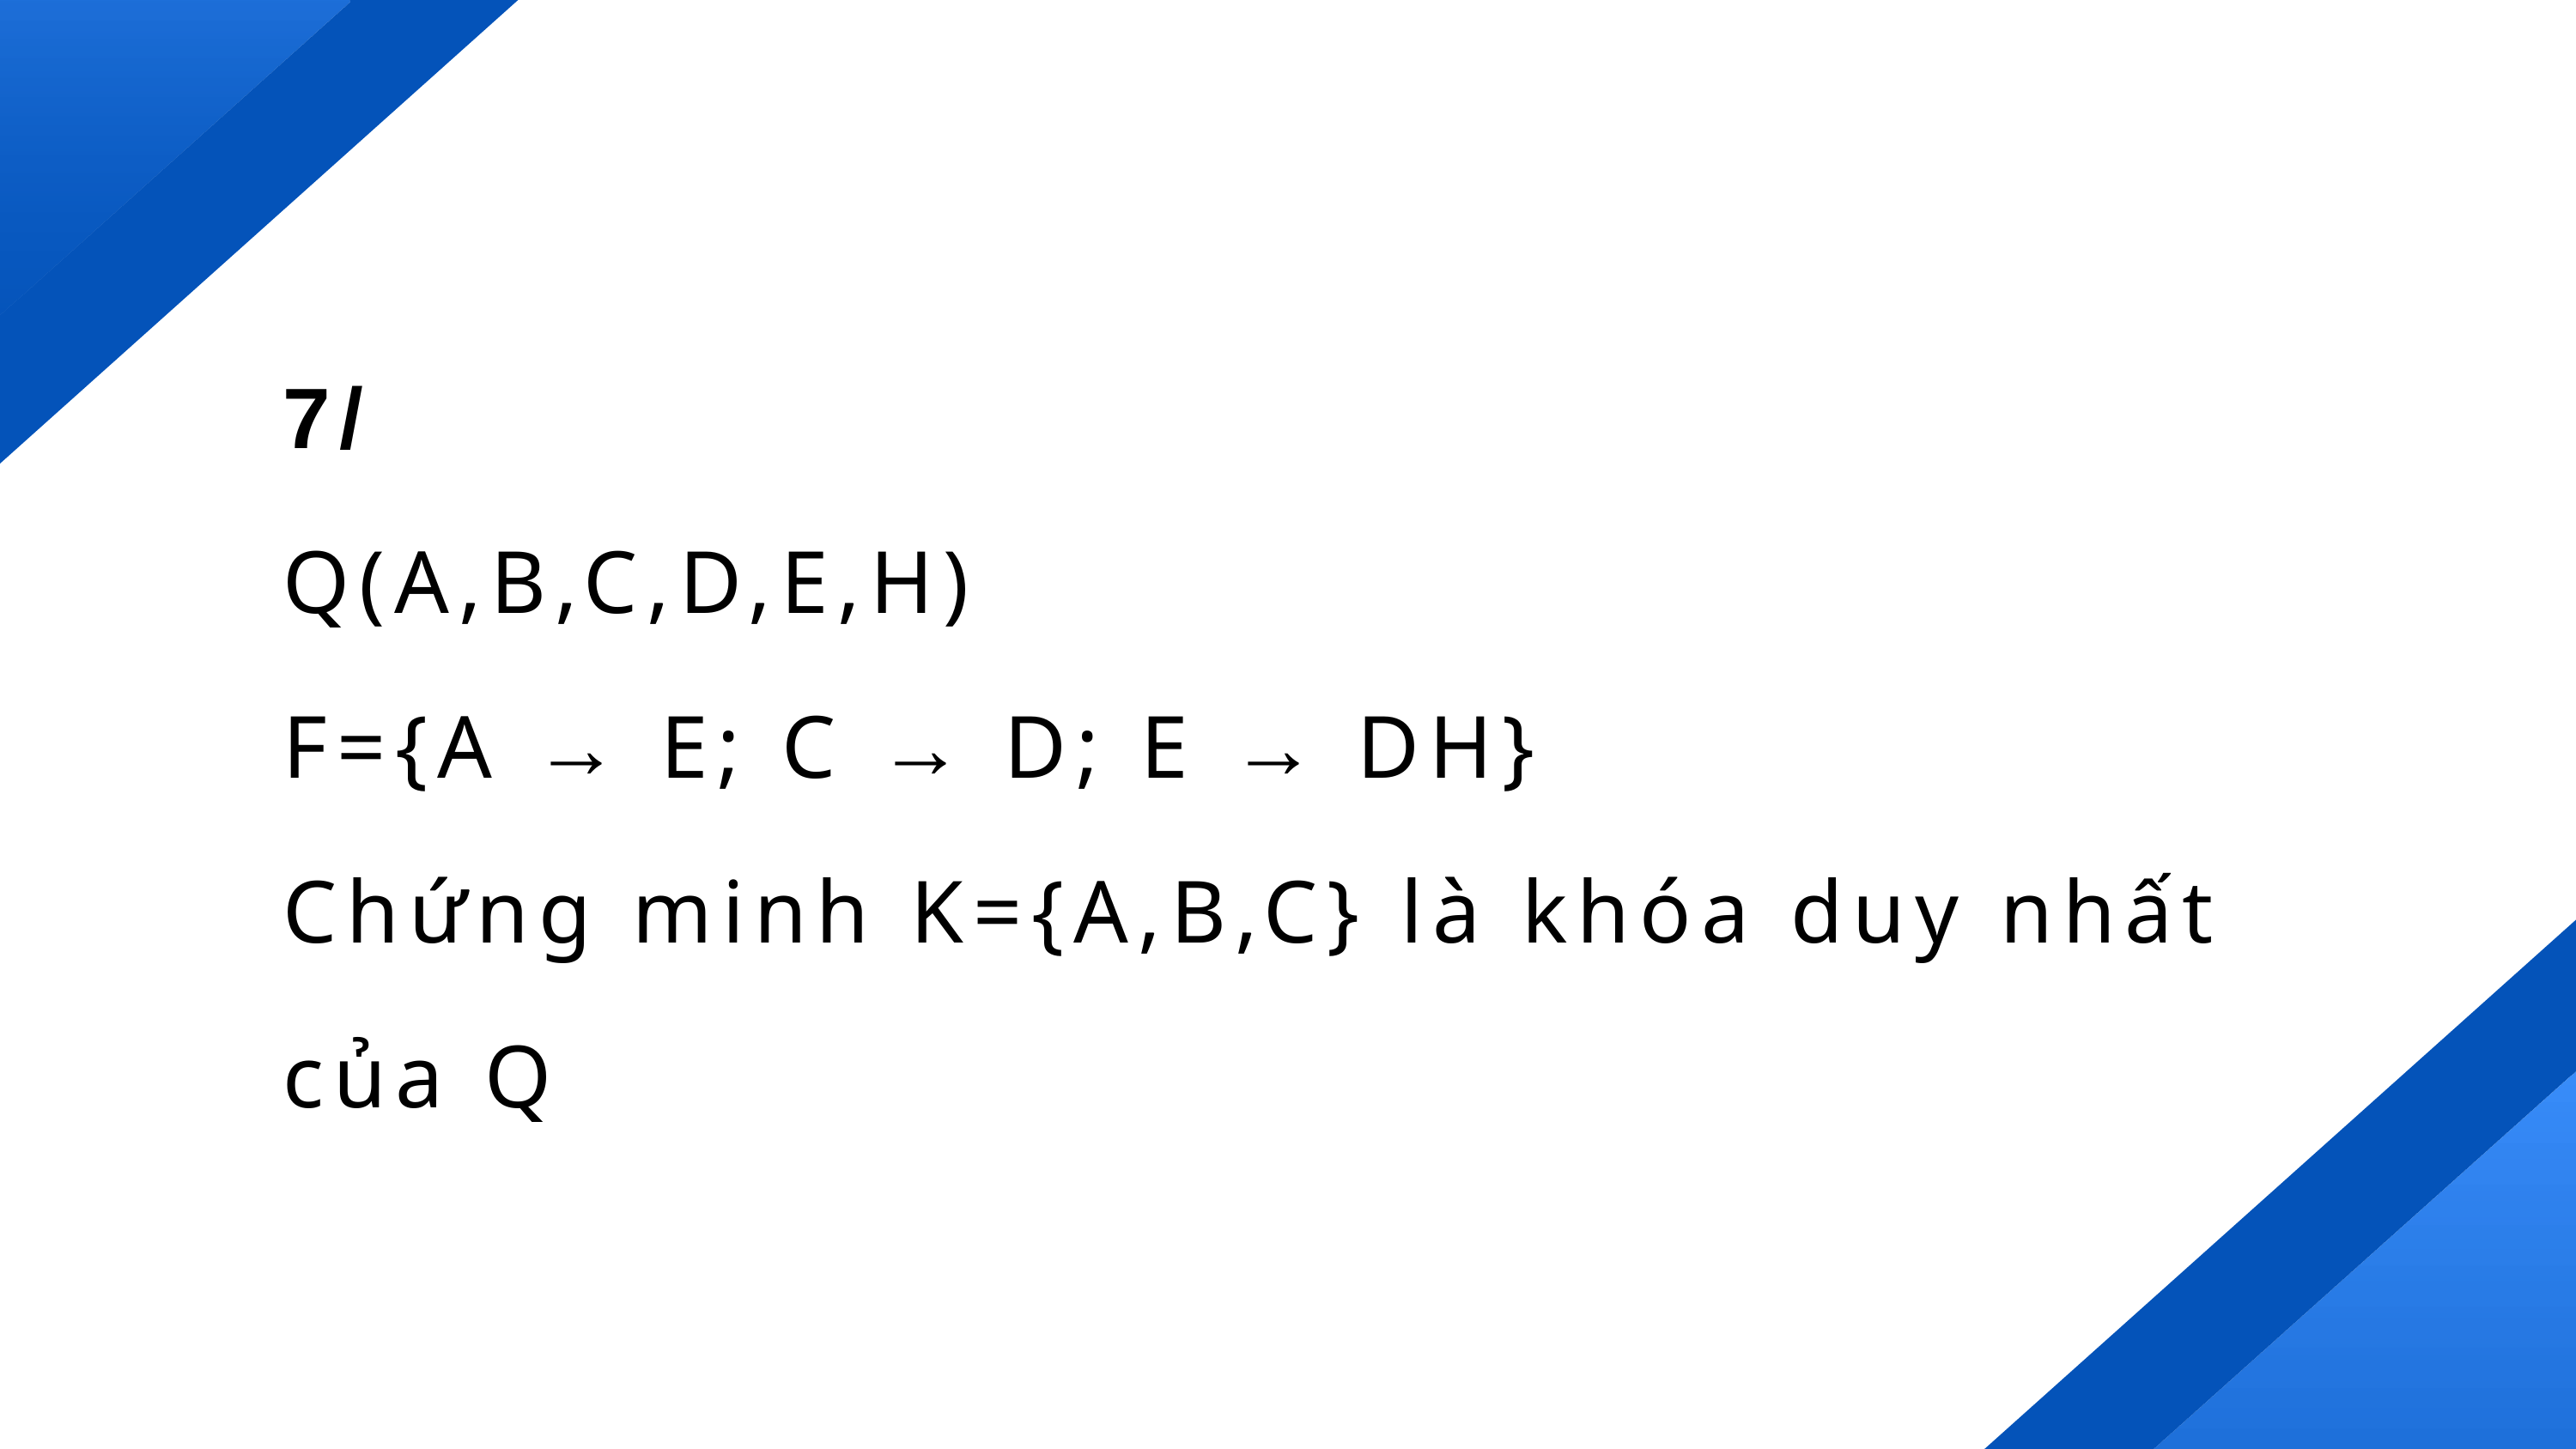

7/
Q(A,B,C,D,E,H)
F={A → E; C → D; E → DH}
Chứng minh K={A,B,C} là khóa duy nhất của Q